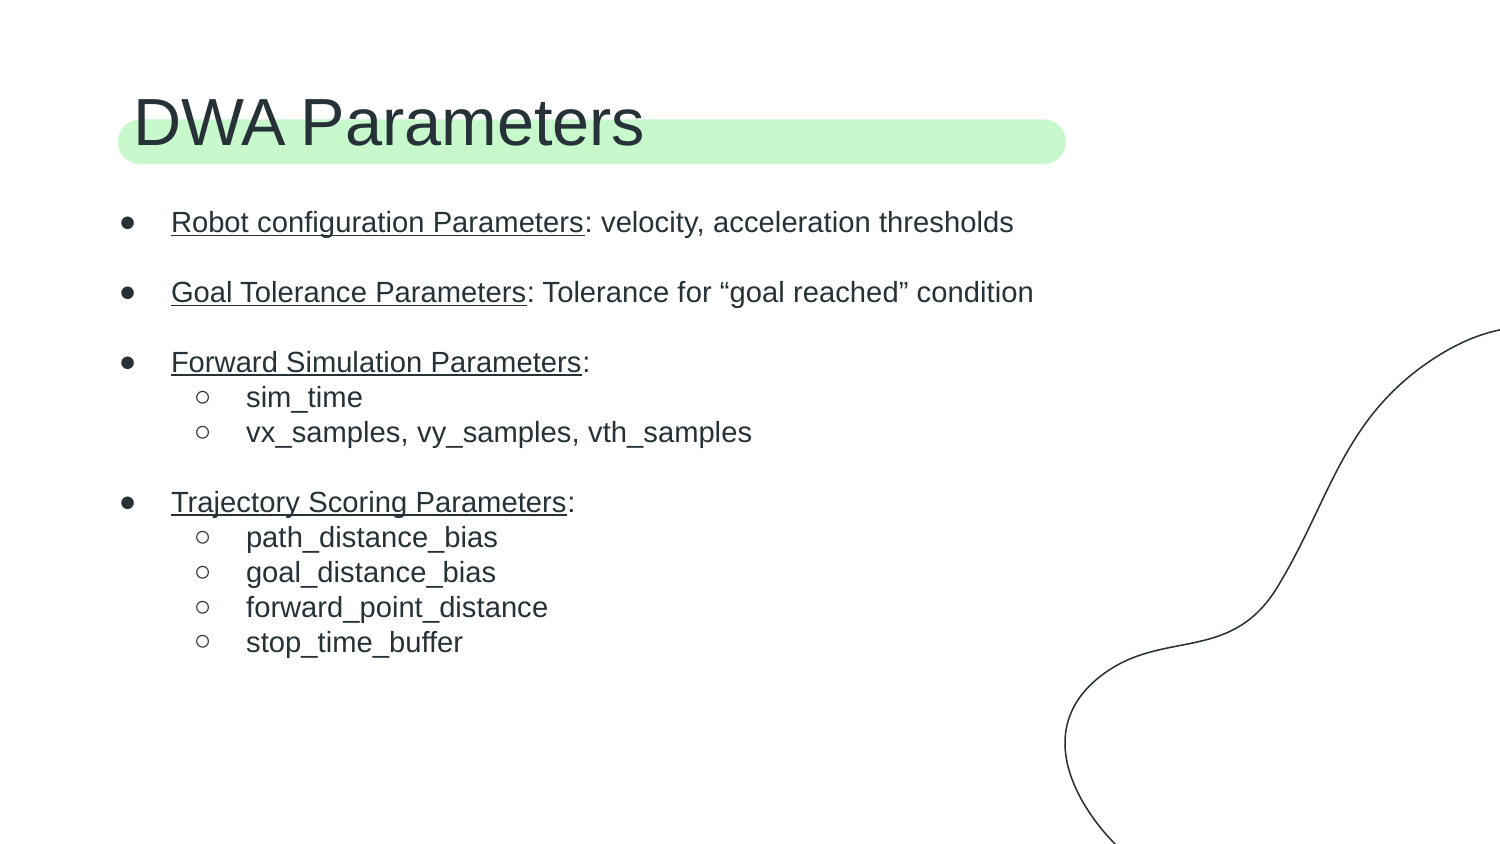

# DWA Parameters
Robot configuration Parameters: velocity, acceleration thresholds

Goal Tolerance Parameters: Tolerance for “goal reached” condition

Forward Simulation Parameters:
sim_time
vx_samples, vy_samples, vth_samples

Trajectory Scoring Parameters:
path_distance_bias
goal_distance_bias
forward_point_distance
stop_time_buffer